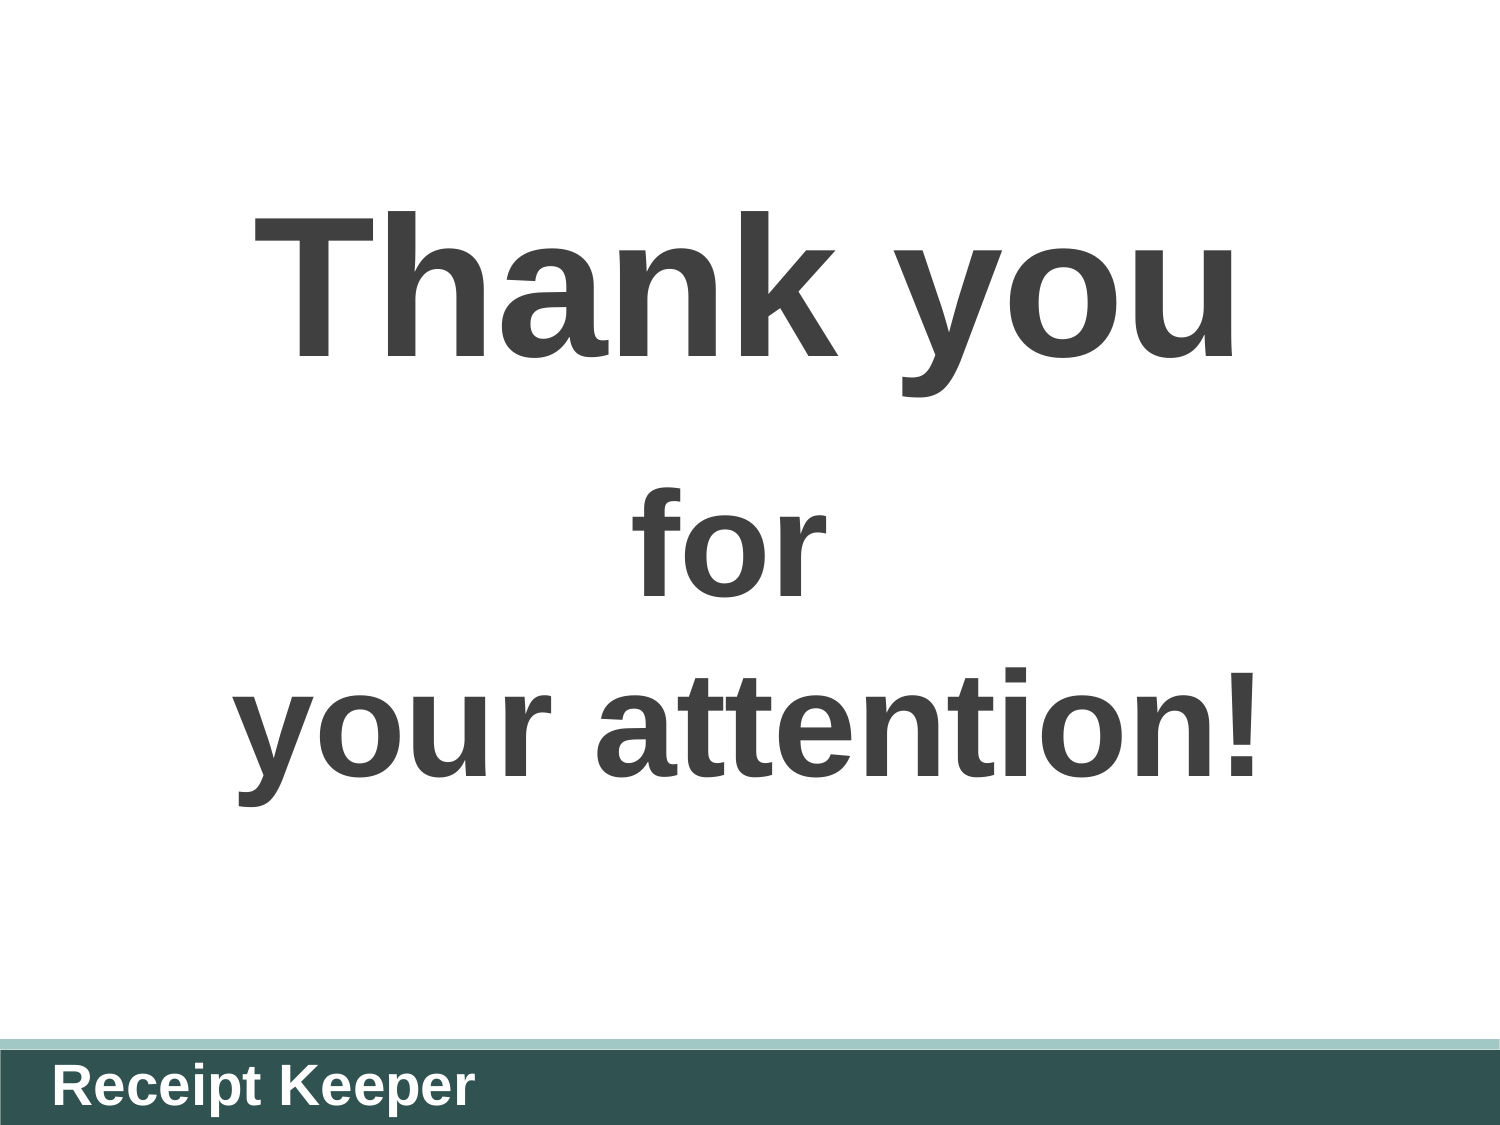

Thank you
for
your attention!
Receipt Keeper